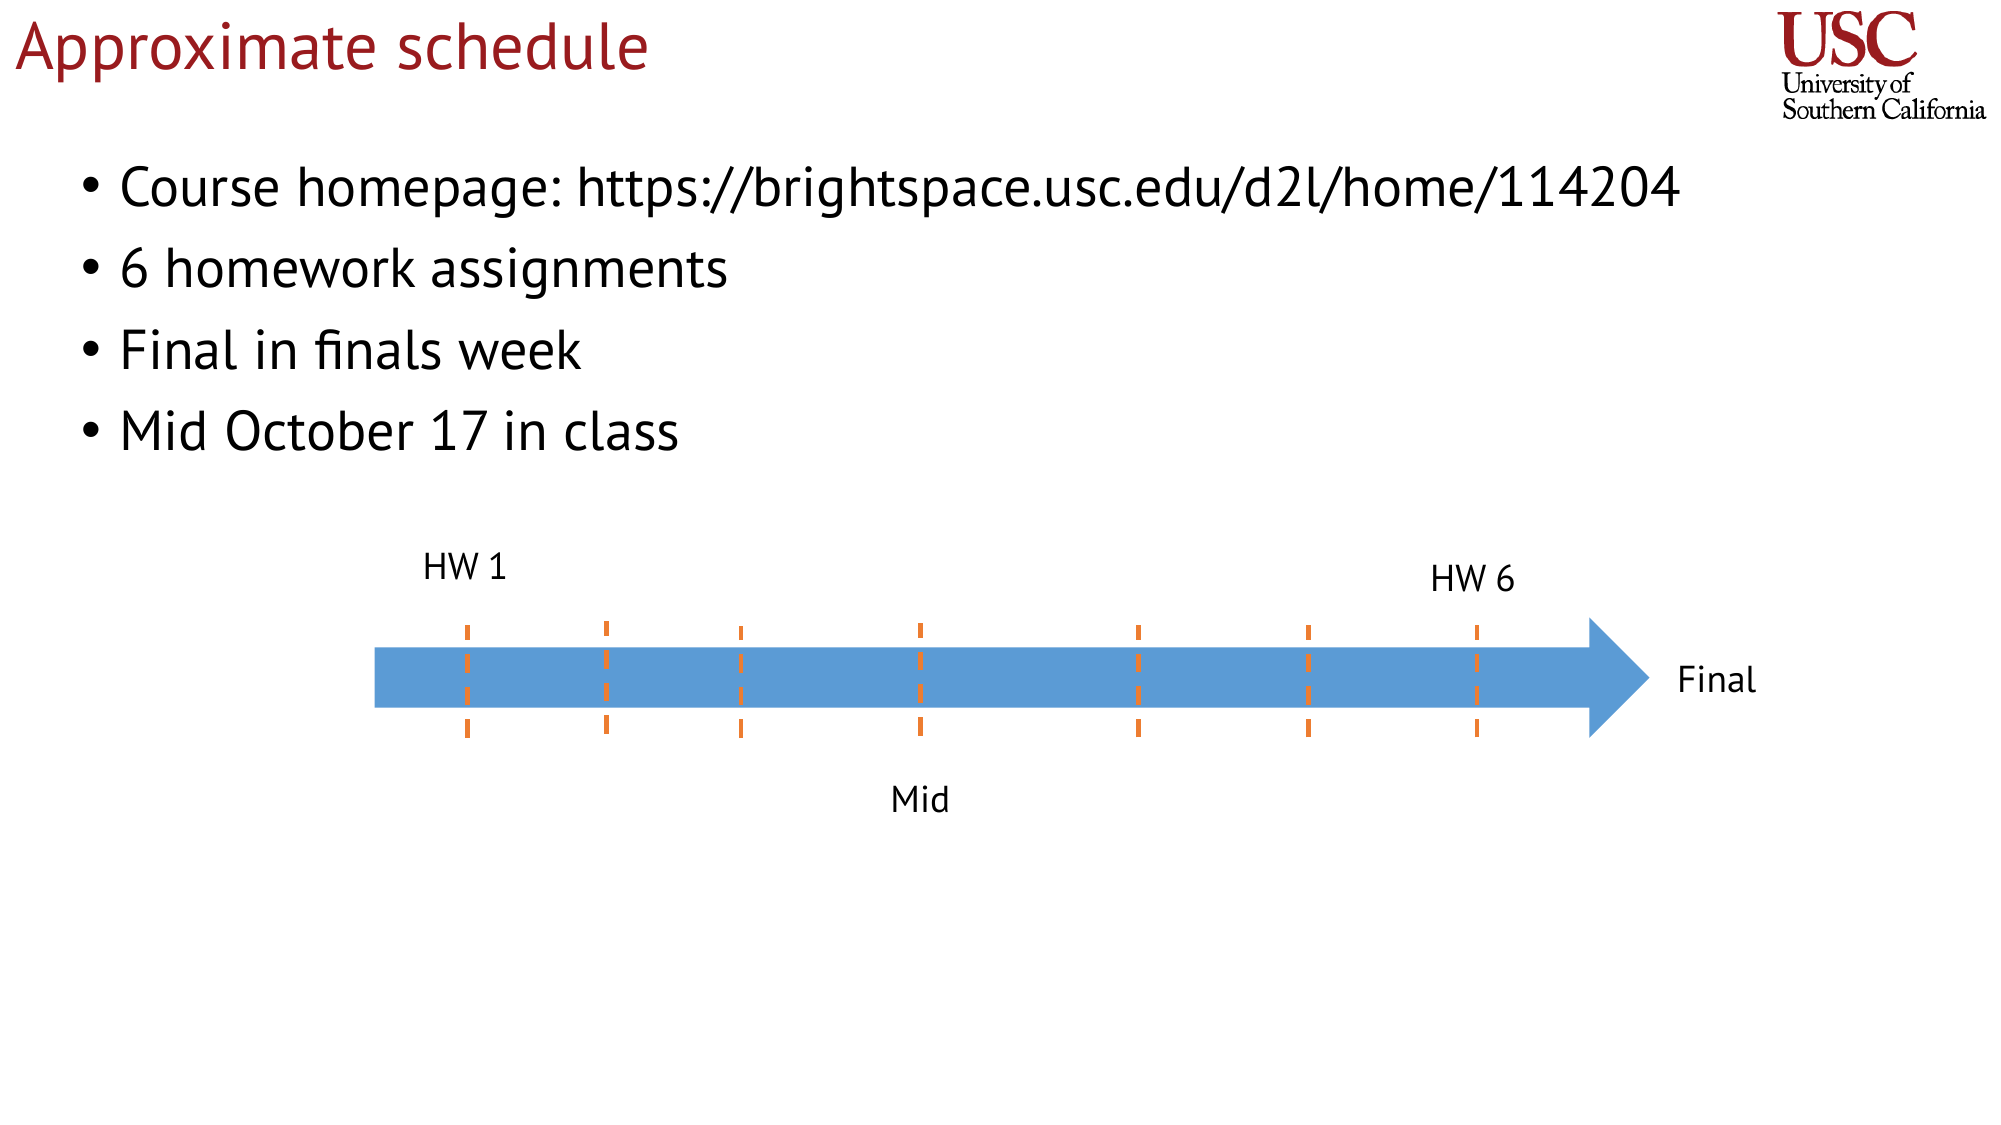

# Approximate schedule
Course homepage: https://brightspace.usc.edu/d2l/home/114204
6 homework assignments
Final in finals week
Mid October 17 in class

HW 1

HW 6

Final
Mid